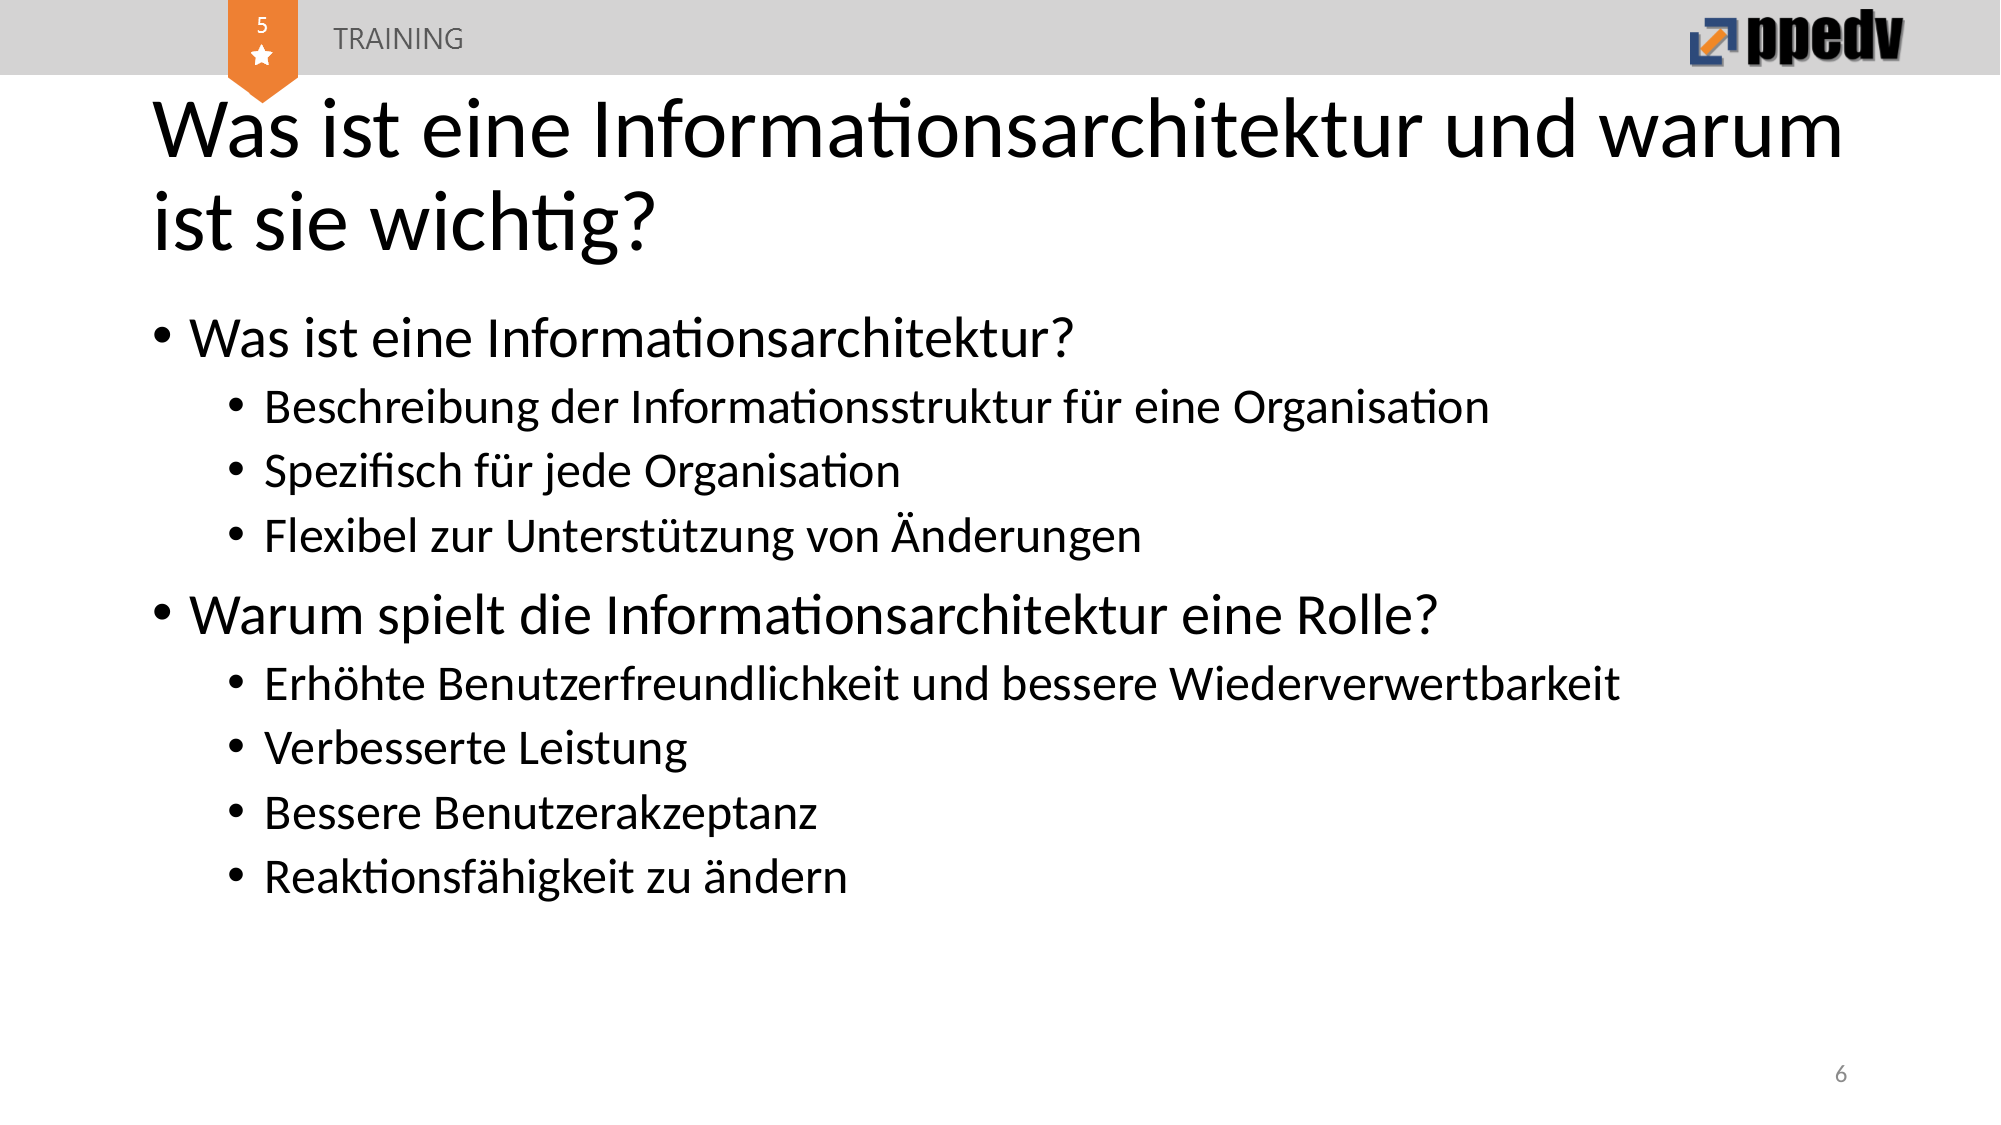

# Was ist eine Informationsarchitektur und warum ist sie wichtig?
Was ist eine Informationsarchitektur?
Beschreibung der Informationsstruktur für eine Organisation
Spezifisch für jede Organisation
Flexibel zur Unterstützung von Änderungen
Warum spielt die Informationsarchitektur eine Rolle?
Erhöhte Benutzerfreundlichkeit und bessere Wiederverwertbarkeit
Verbesserte Leistung
Bessere Benutzerakzeptanz
Reaktionsfähigkeit zu ändern

6